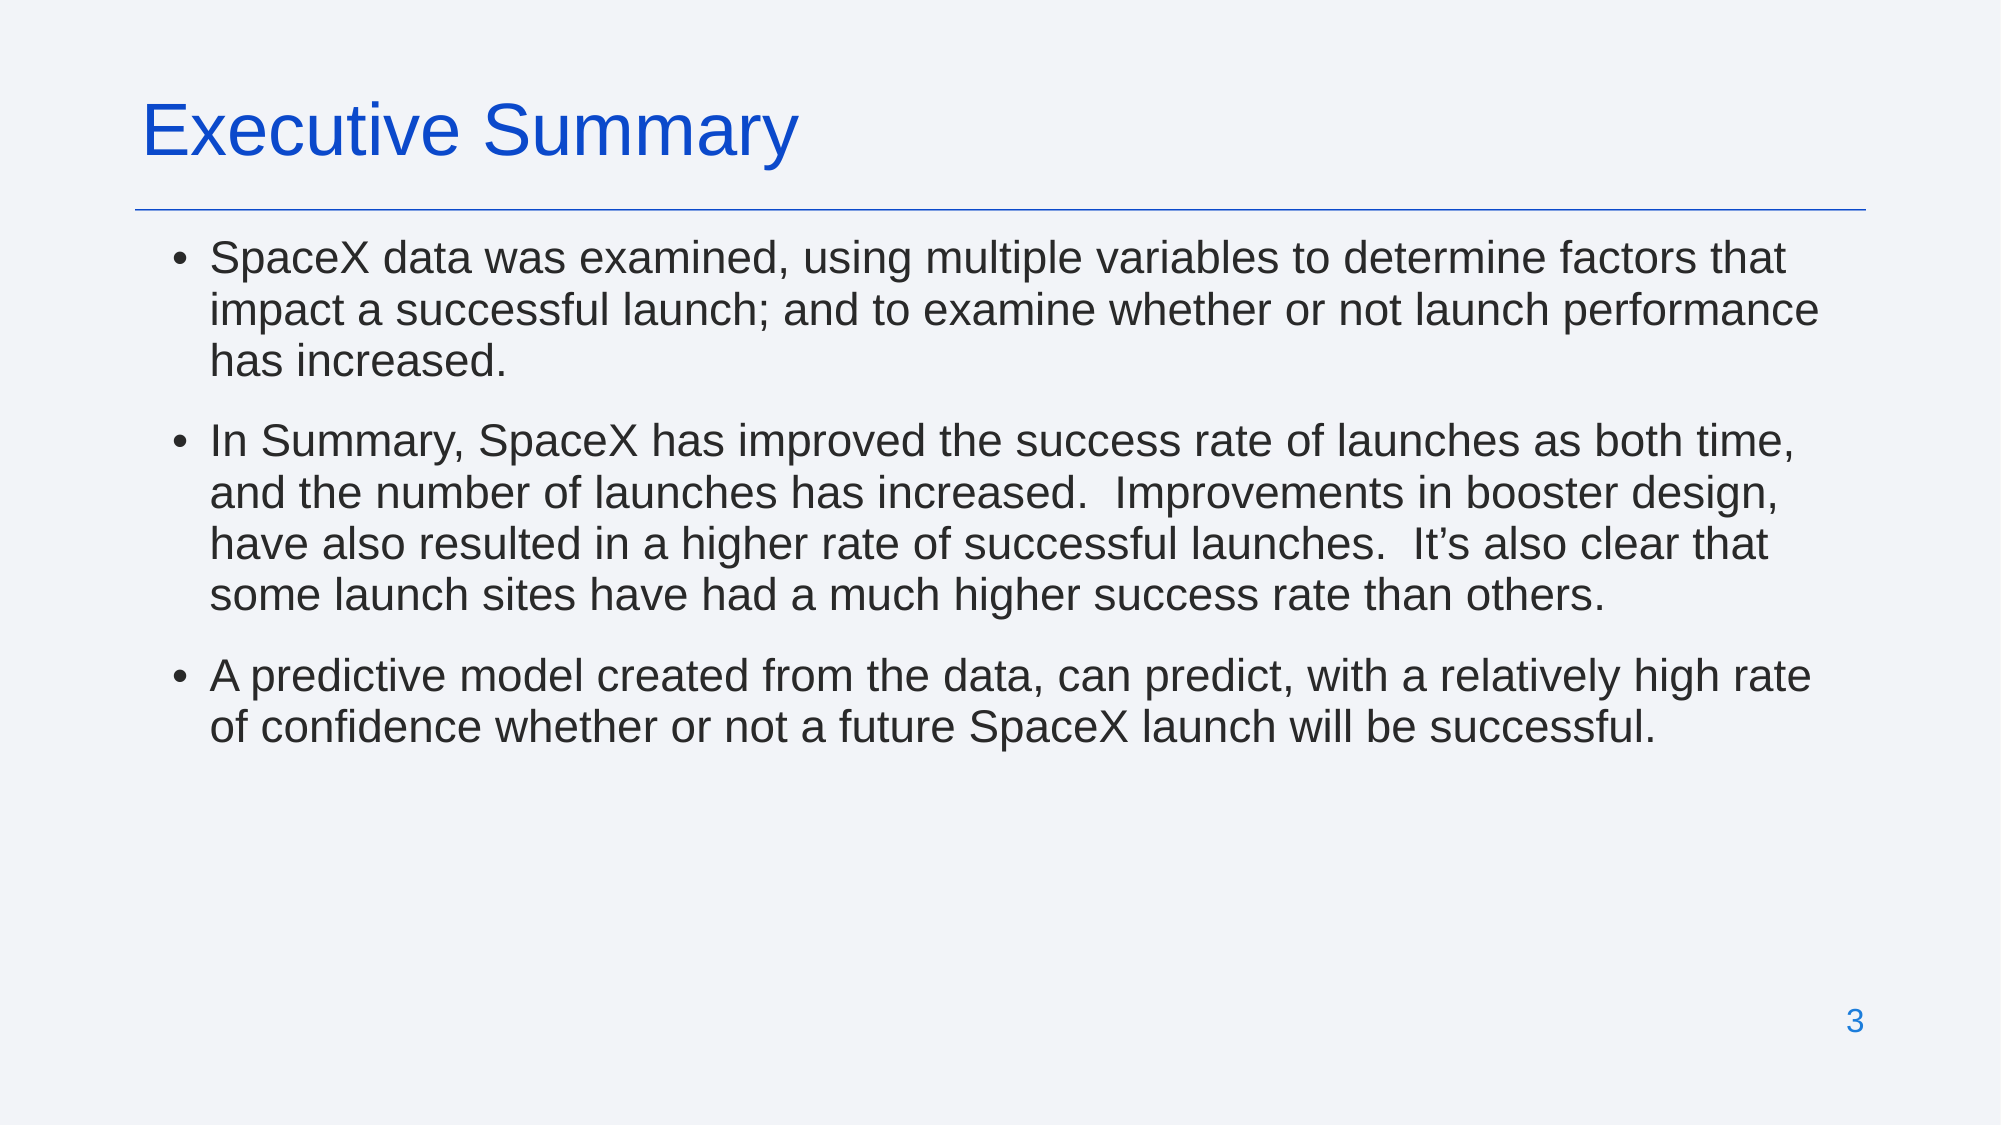

Executive Summary
SpaceX data was examined, using multiple variables to determine factors that impact a successful launch; and to examine whether or not launch performance has increased.
In Summary, SpaceX has improved the success rate of launches as both time, and the number of launches has increased.  Improvements in booster design, have also resulted in a higher rate of successful launches.  It’s also clear that some launch sites have had a much higher success rate than others.
A predictive model created from the data, can predict, with a relatively high rate of confidence whether or not a future SpaceX launch will be successful.
3